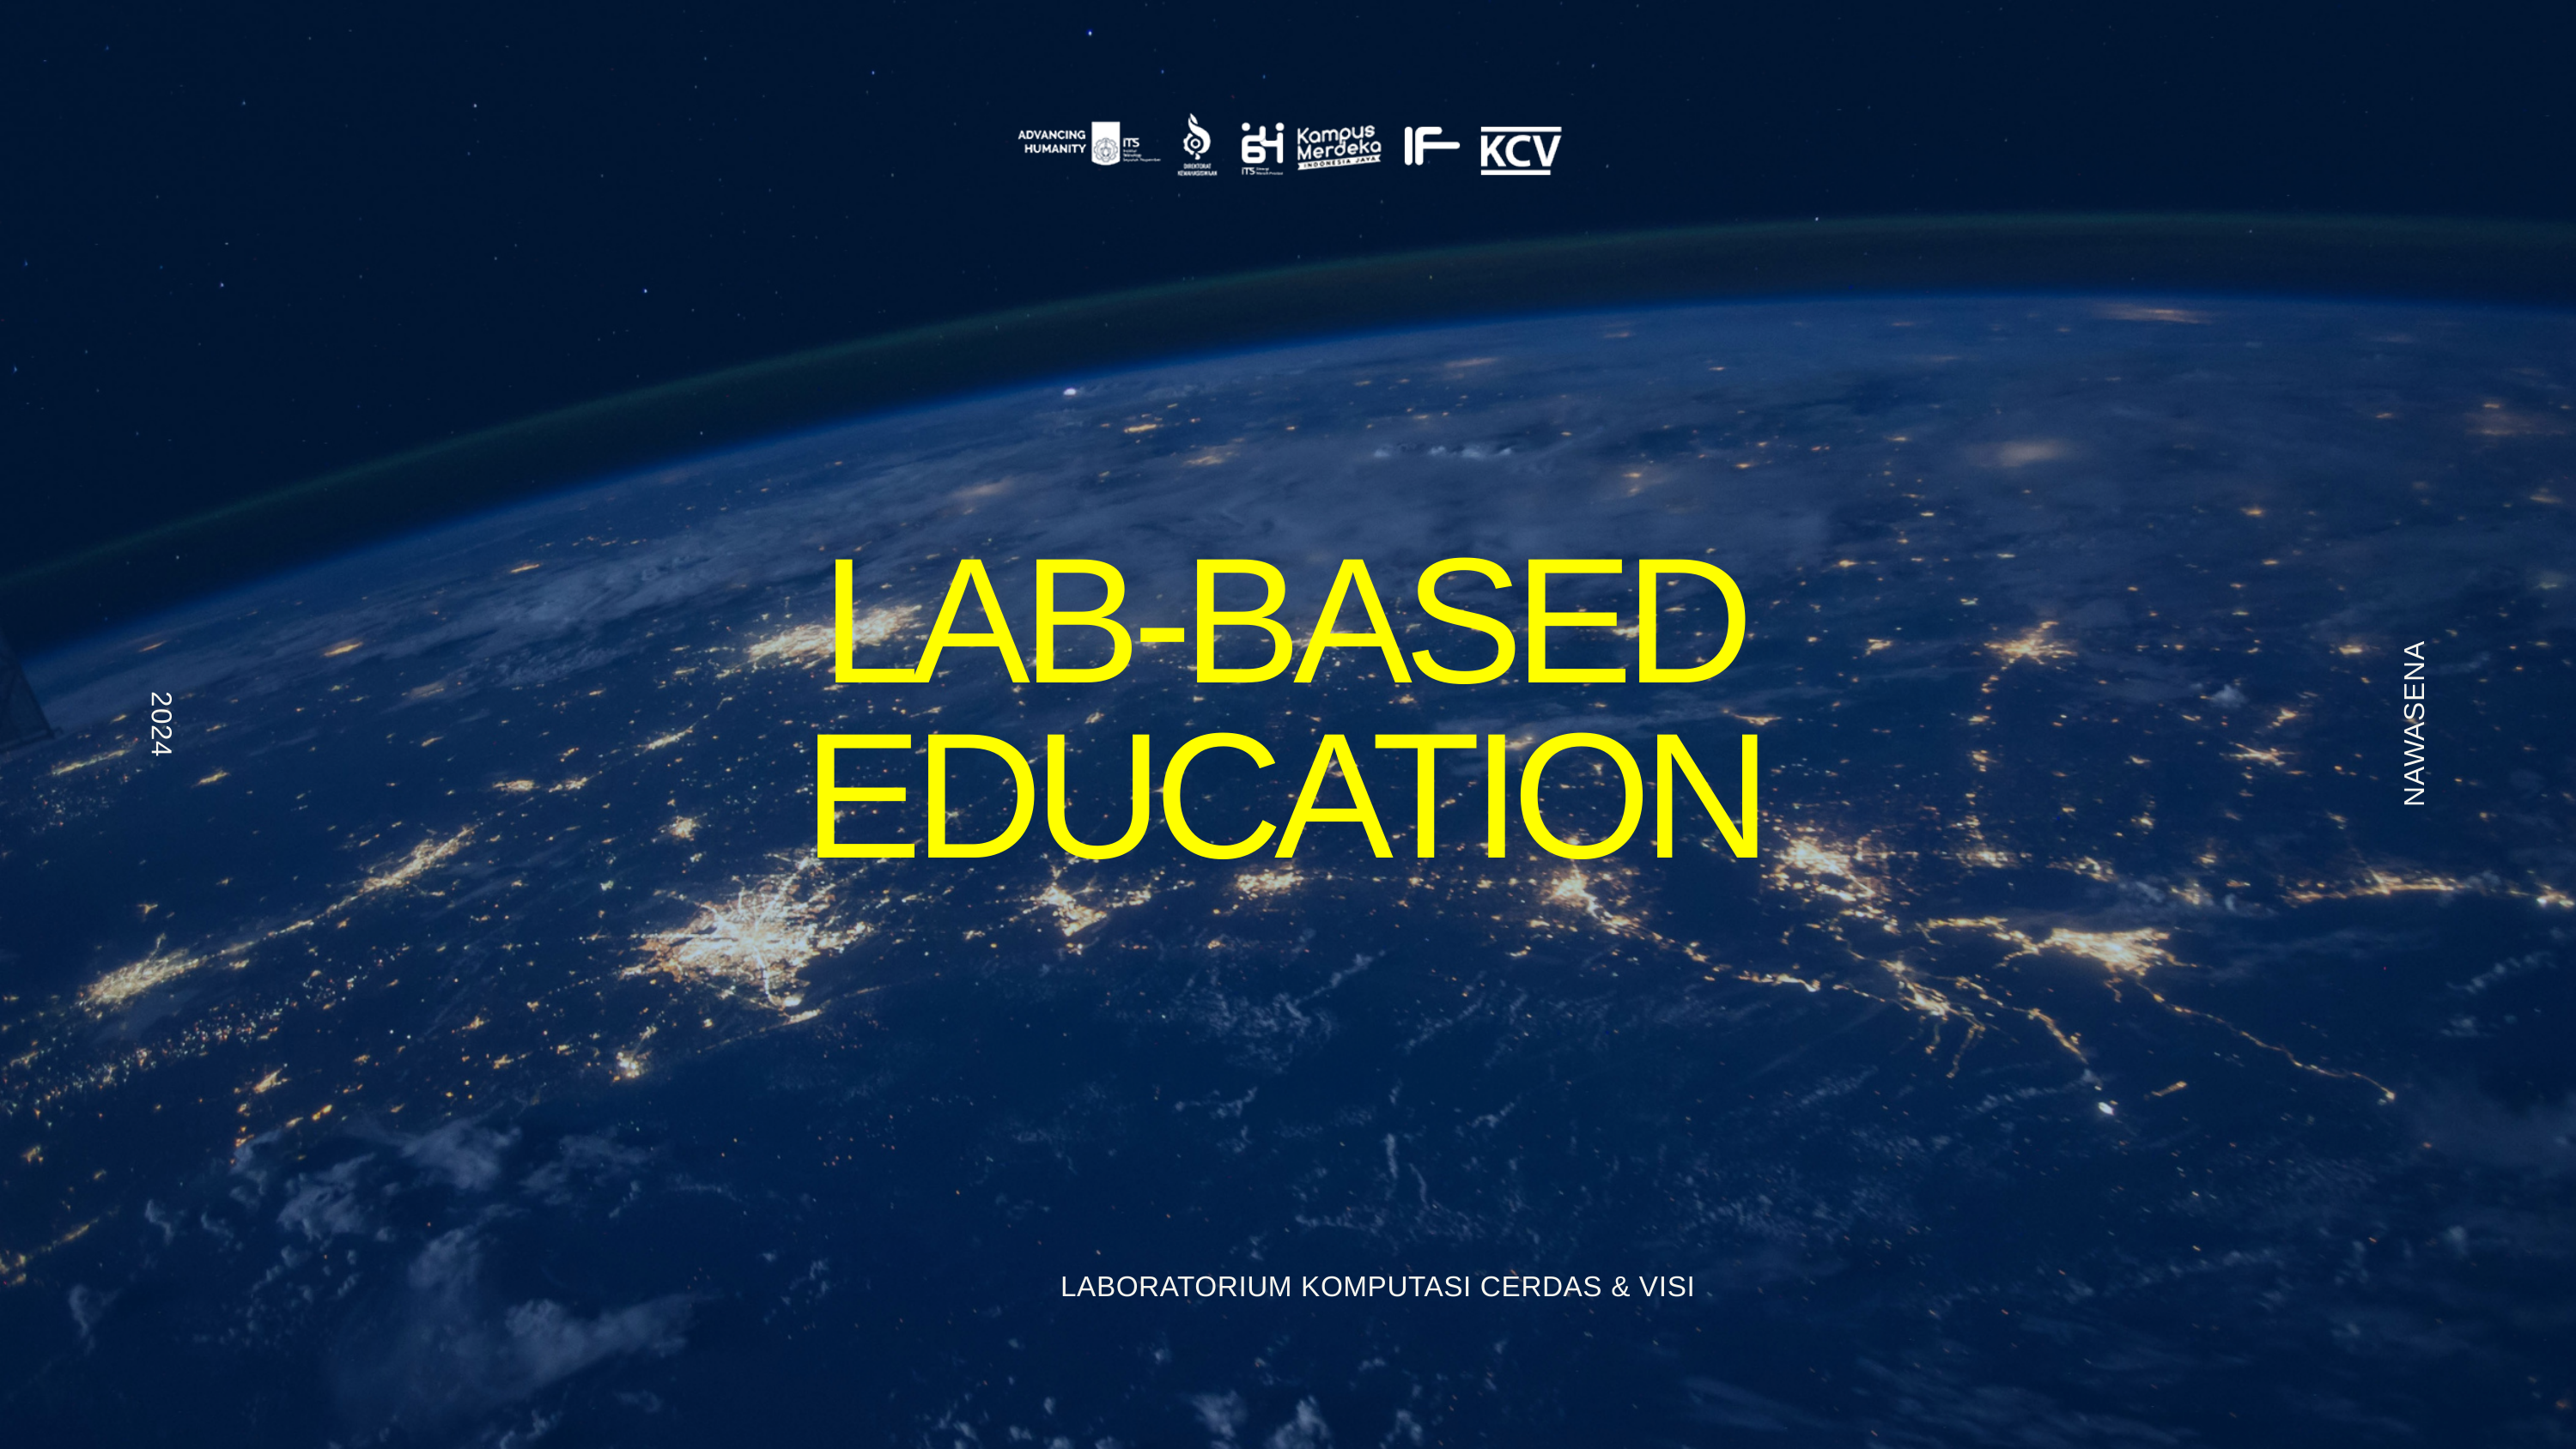

LAB-BASED
EDUCATION
2024
NAWASENA
LABORATORIUM KOMPUTASI CERDAS & VISI